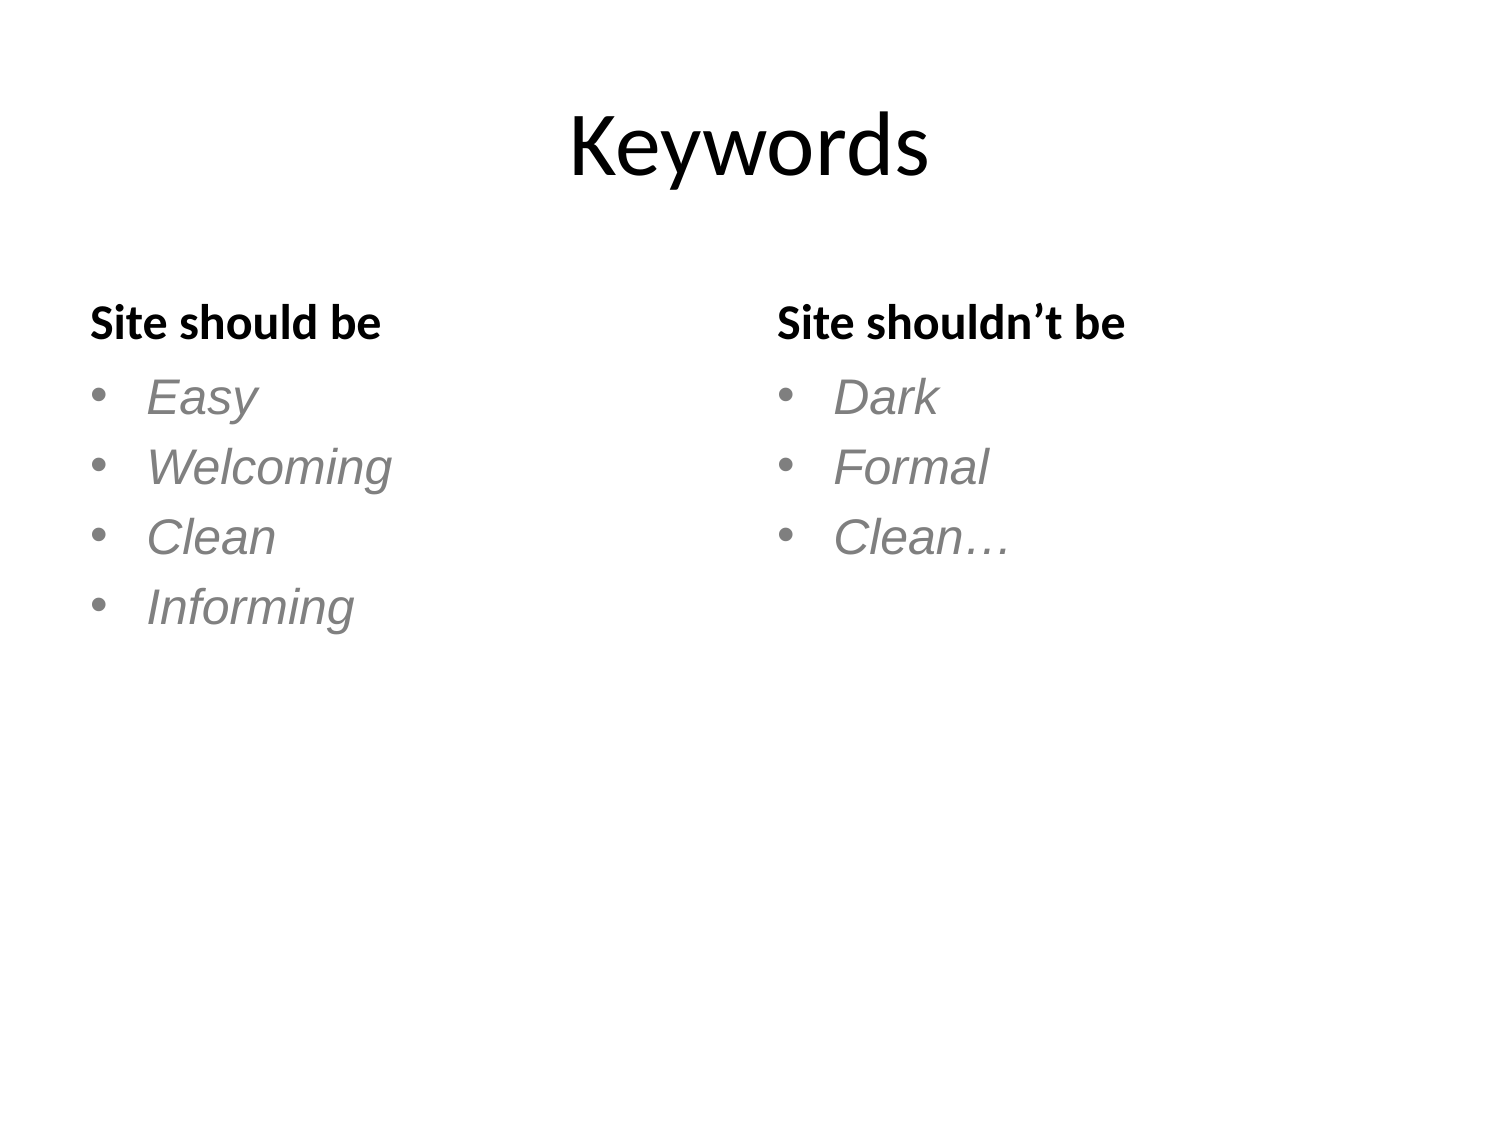

# Keywords
Site should be
Site shouldn’t be
Easy
Welcoming
Clean
Informing

Dark
Formal
Clean…